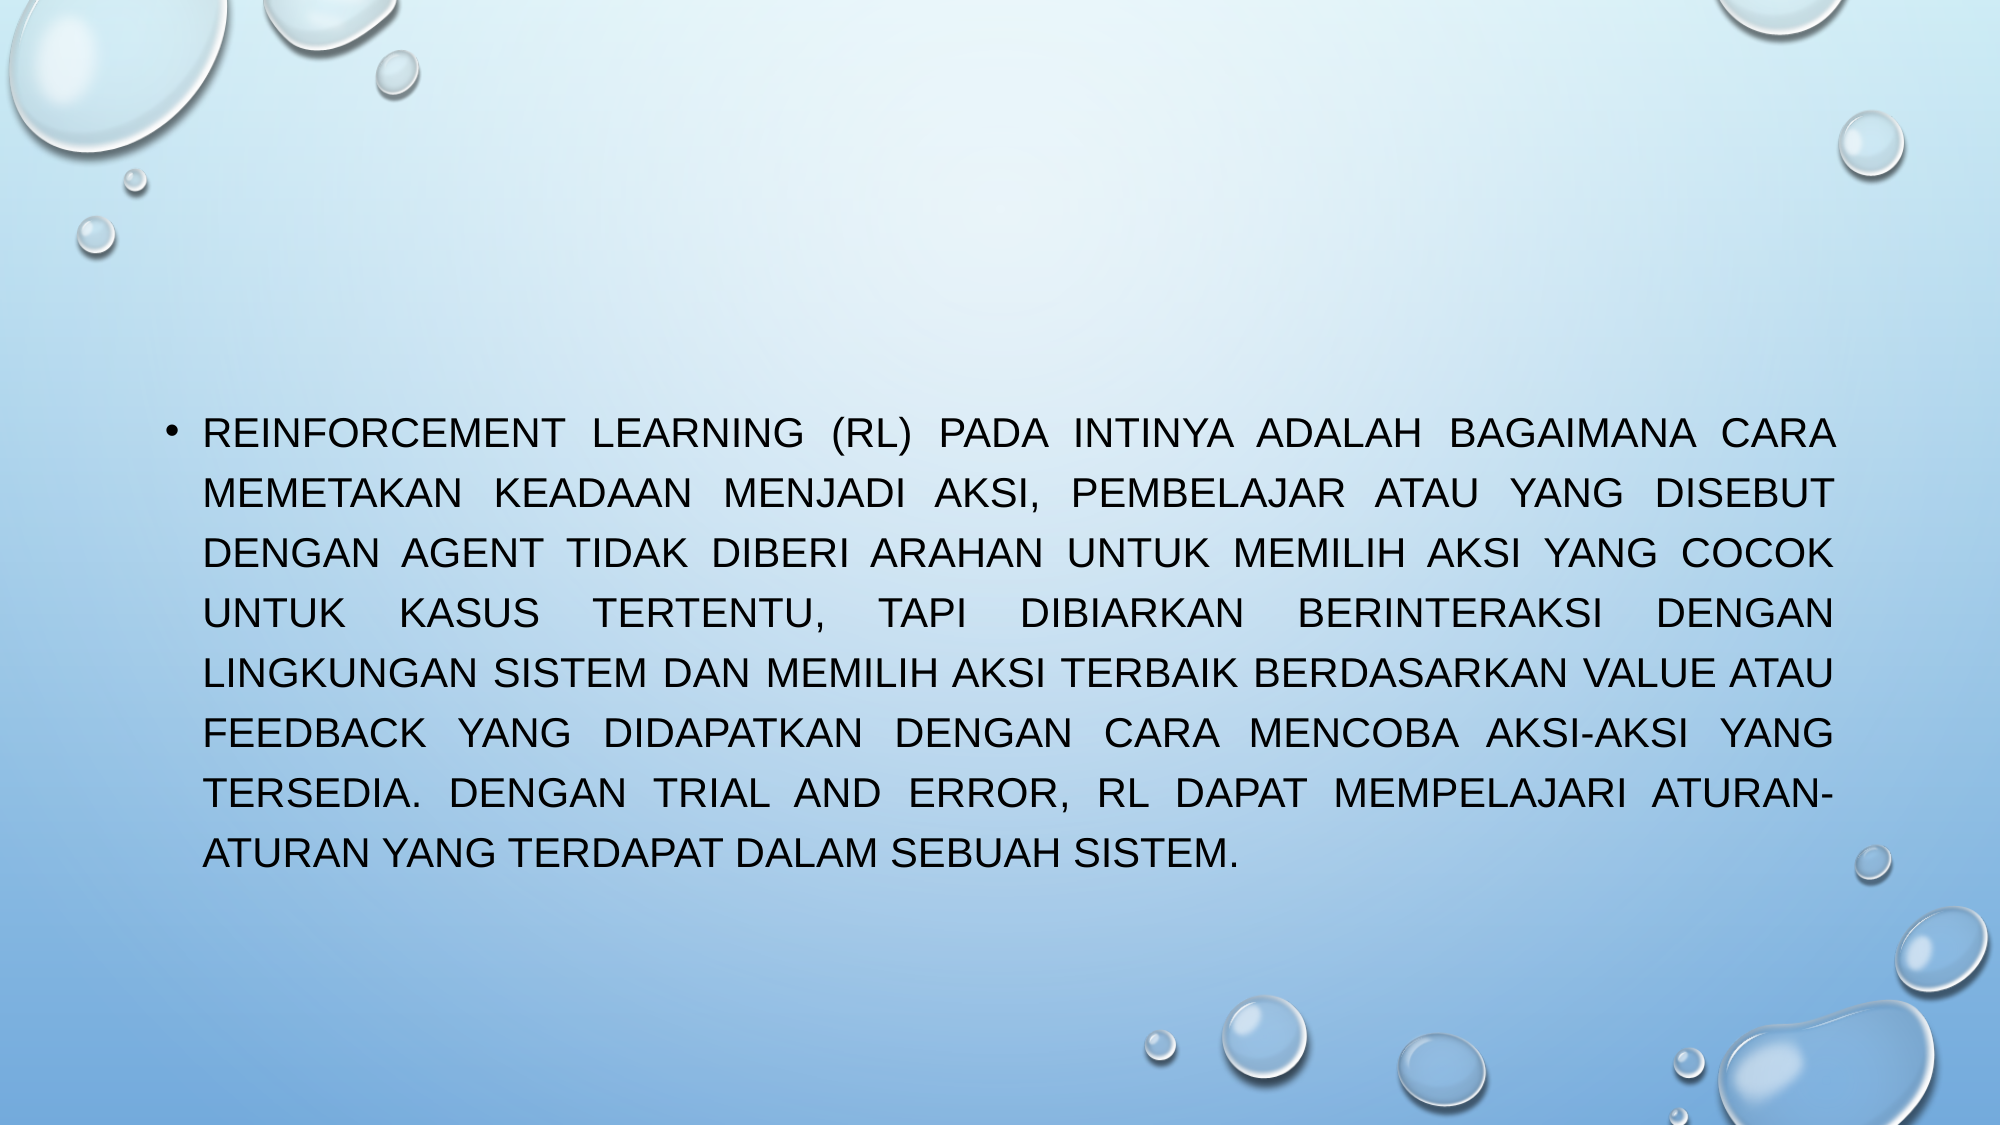

#
Reinforcement Learning (RL) pada intinya adalah bagaimana cara memetakan keadaan menjadi aksi, pembelajar atau yang disebut dengan agent tidak diberi arahan untuk memilih aksi yang cocok untuk kasus tertentu, tapi dibiarkan berinteraksi dengan lingkungan sistem dan memilih aksi terbaik berdasarkan value atau feedback yang didapatkan dengan cara mencoba aksi-aksi yang tersedia. Dengan trial and error, RL dapat mempelajari aturan-aturan yang terdapat dalam sebuah sistem.